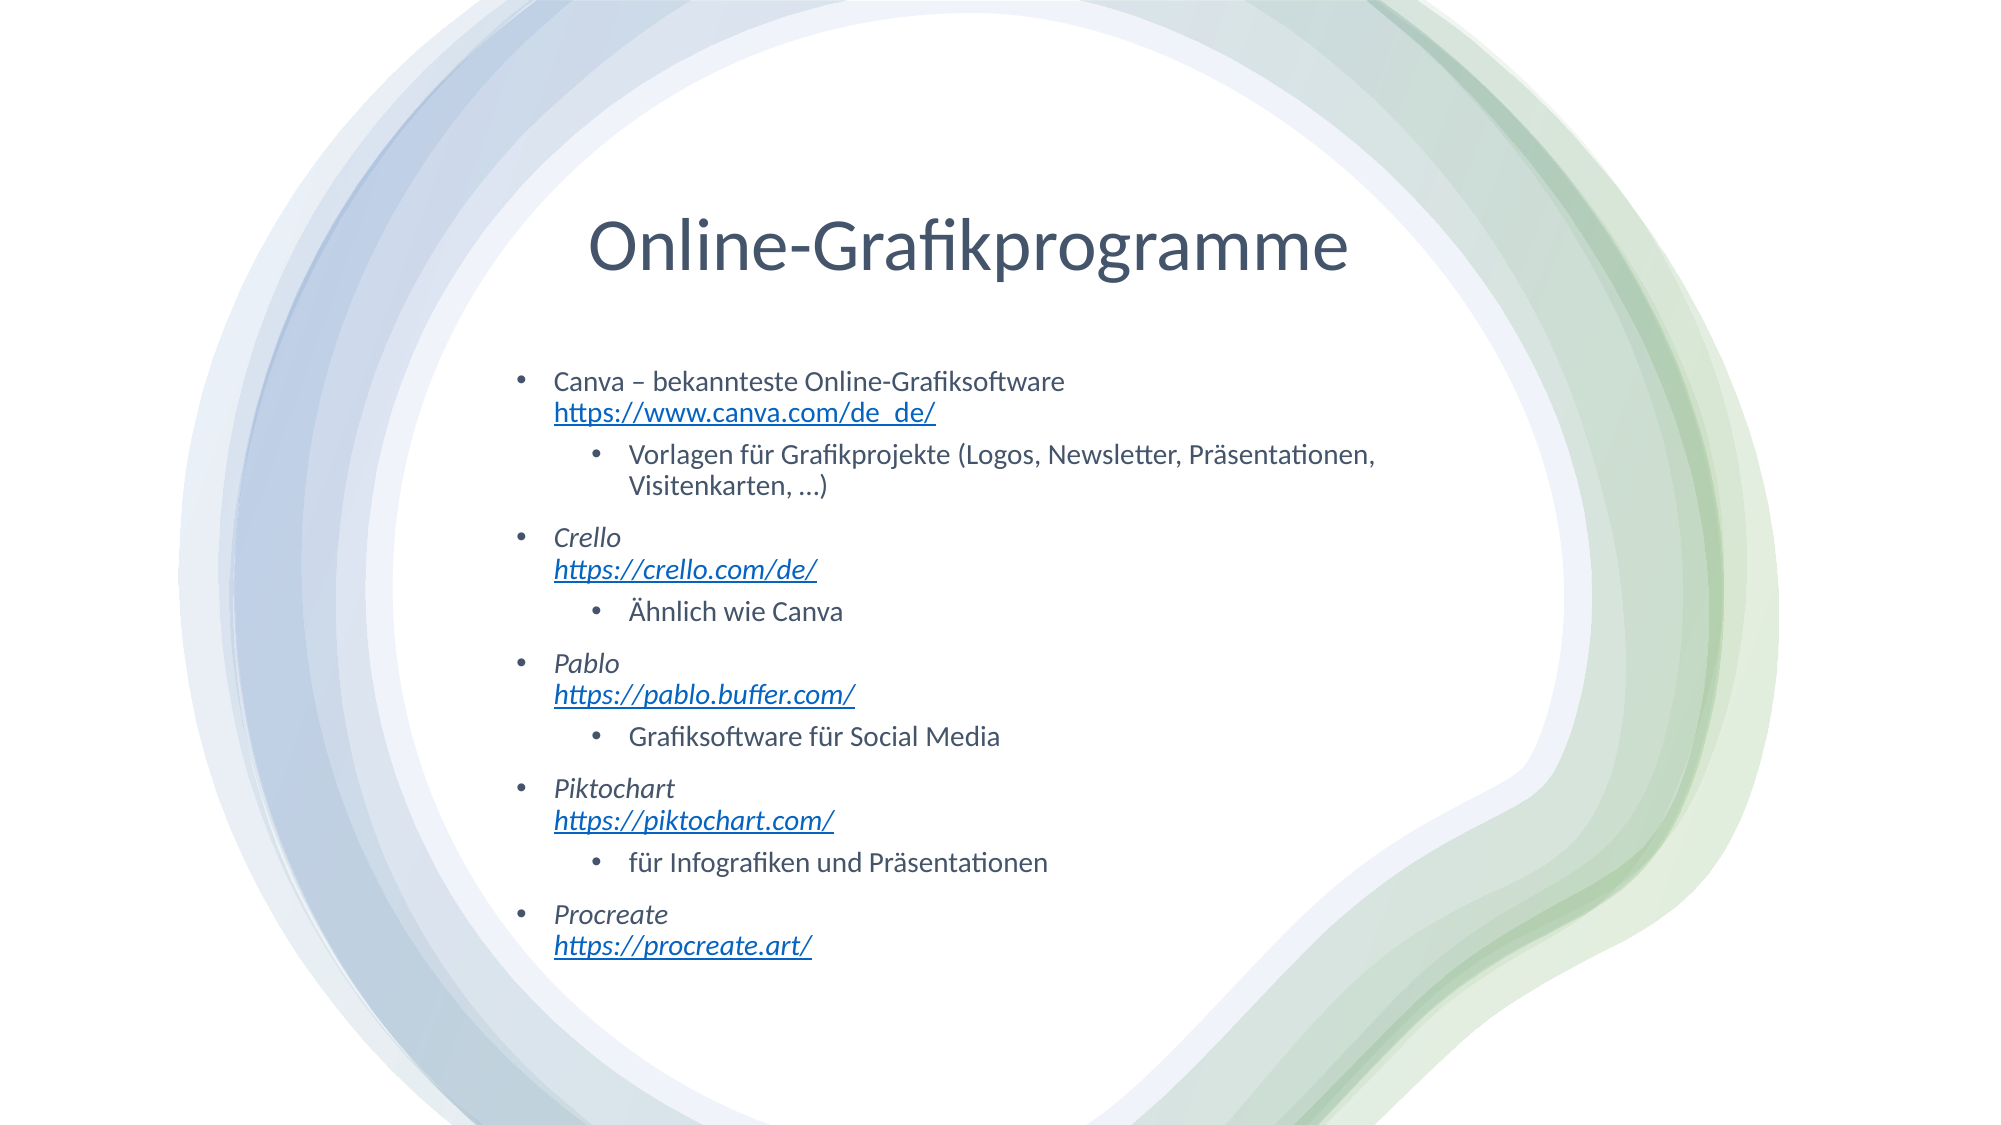

# Online-Grafikprogramme
Canva – bekannteste Online-Grafiksoftware
https://www.canva.com/de_de/
Vorlagen für Grafikprojekte (Logos, Newsletter, Präsentationen, Visitenkarten, …)
Crello
https://crello.com/de/
Ähnlich wie Canva
Pablo
https://pablo.buffer.com/
Grafiksoftware für Social Media
Piktochart
https://piktochart.com/
für Infografiken und Präsentationen
Procreate
https://procreate.art/